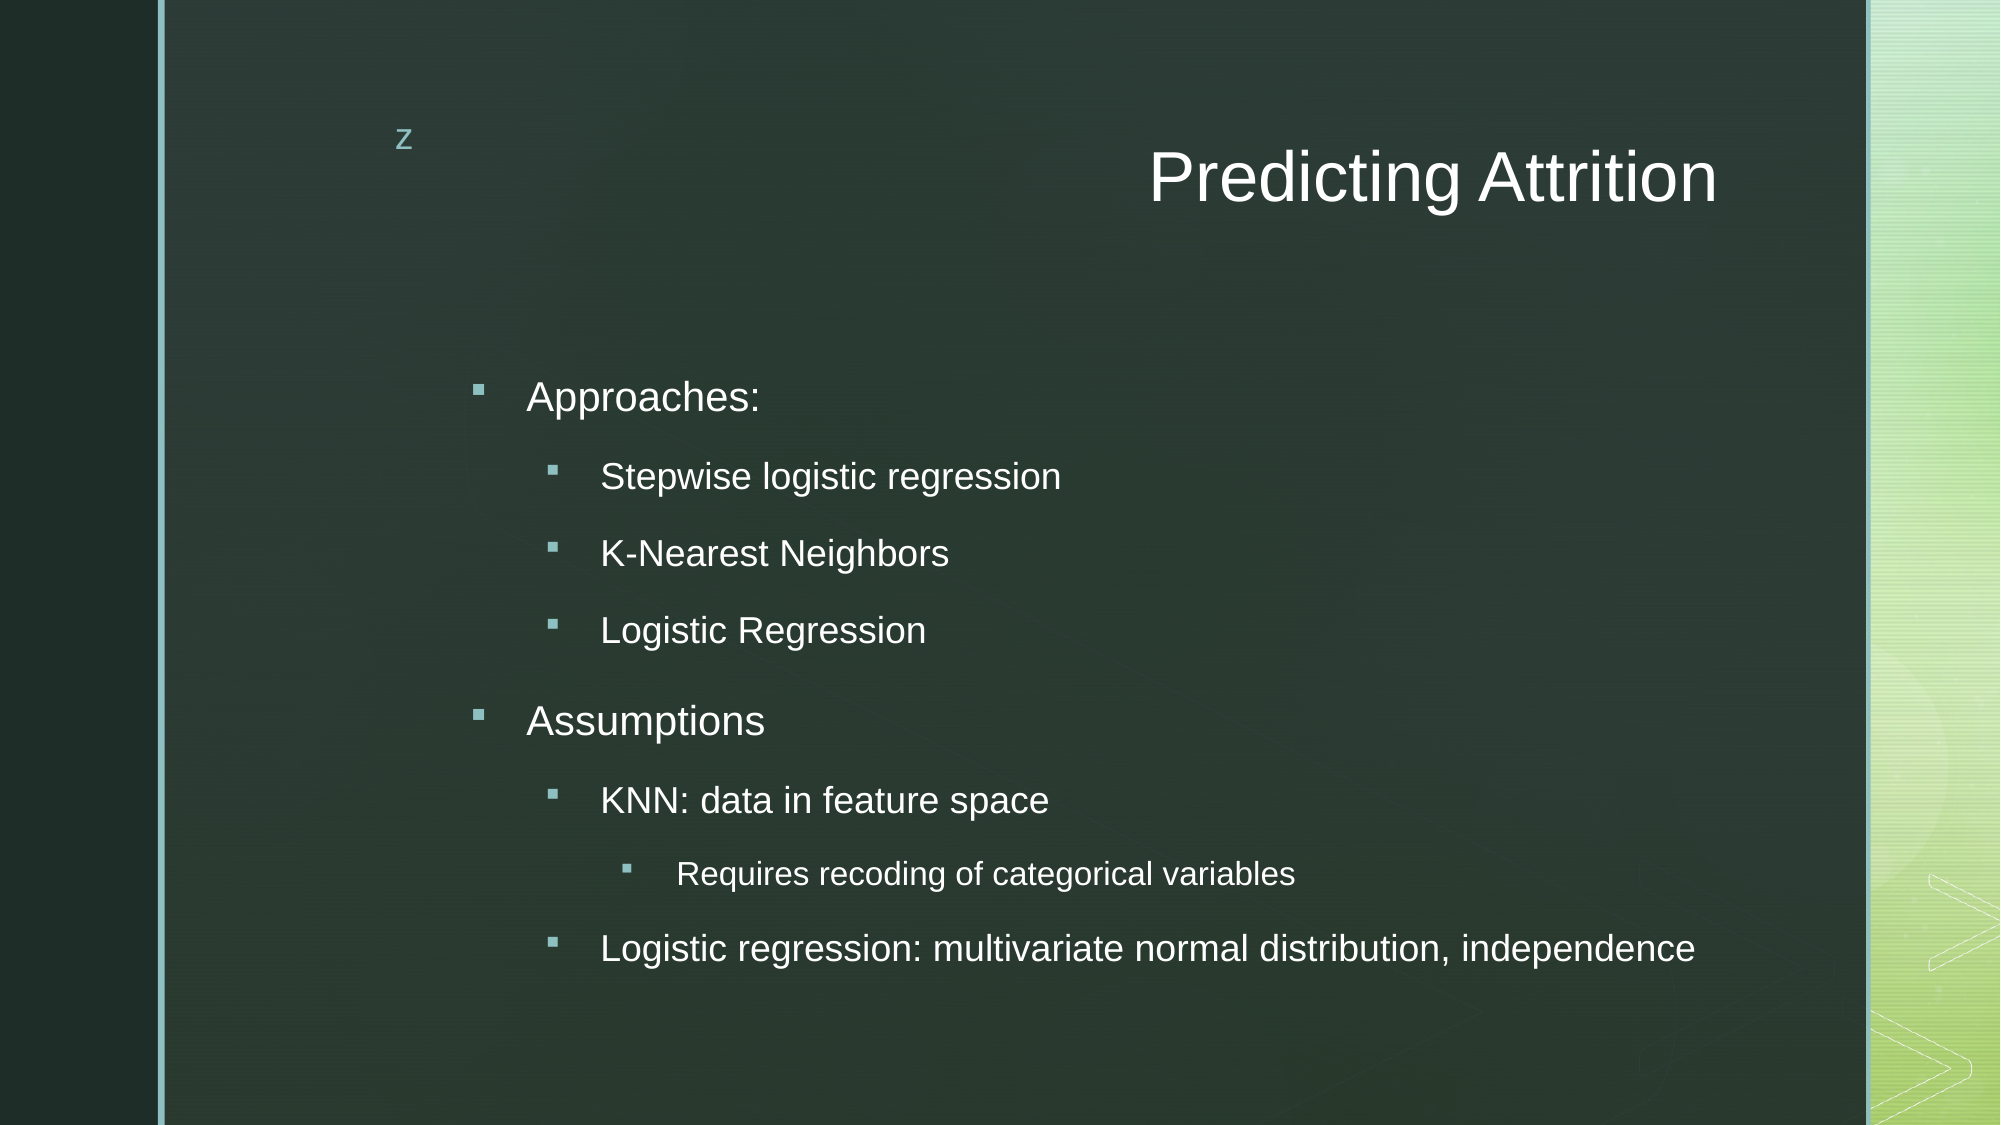

# Predicting Attrition
Approaches:
Stepwise logistic regression
K-Nearest Neighbors
Logistic Regression
Assumptions
KNN: data in feature space
Requires recoding of categorical variables
Logistic regression: multivariate normal distribution, independence